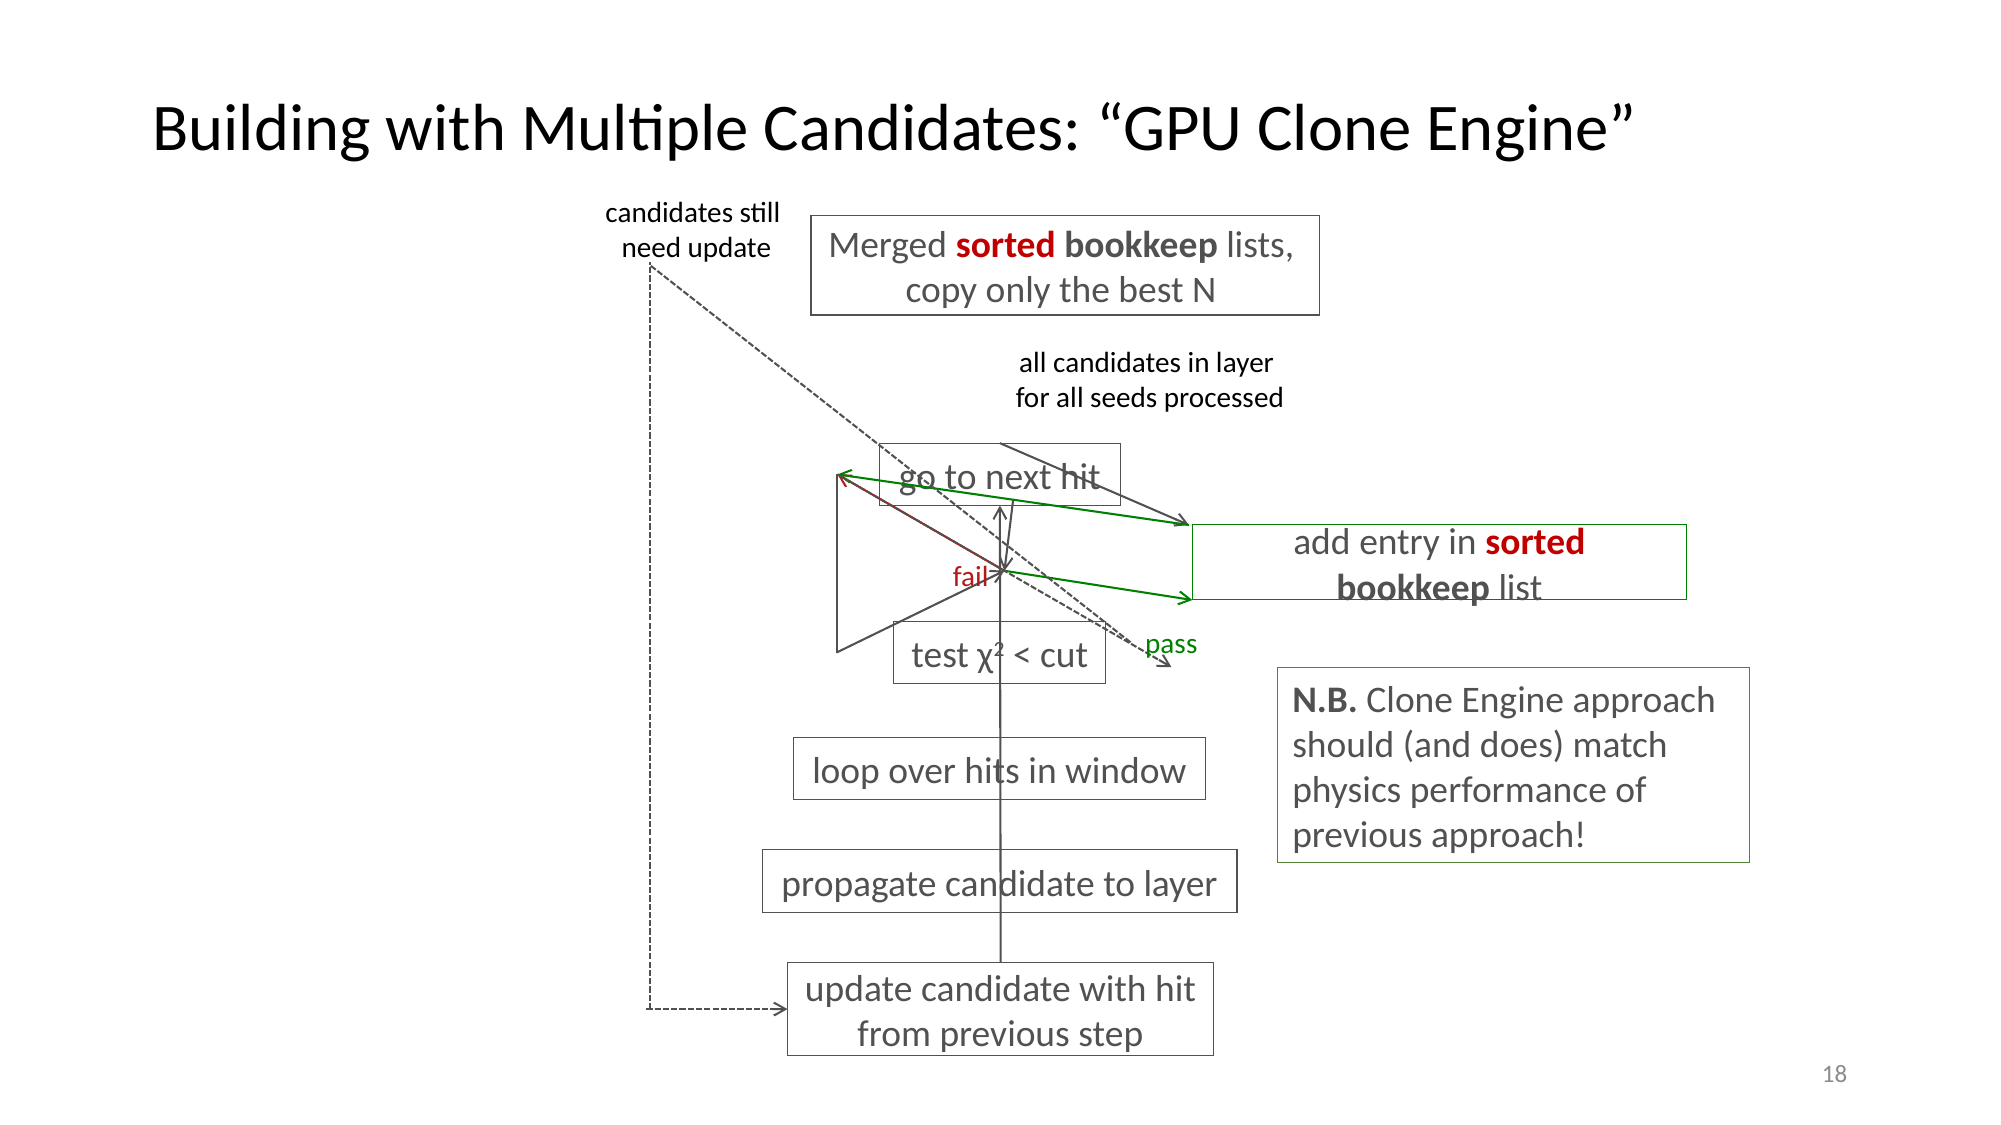

# Building with Multiple Candidates: “GPU Clone Engine”
candidates still
need update
Merged sorted bookkeep lists,
copy only the best N
all candidates in layer
for all seeds processed
go to next hit
add entry in sorted
bookkeep list
fail
pass
test χ2 < cut
N.B. Clone Engine approach should (and does) match physics performance of previous approach!
loop over hits in window
propagate candidate to layer
update candidate with hit from previous step
18